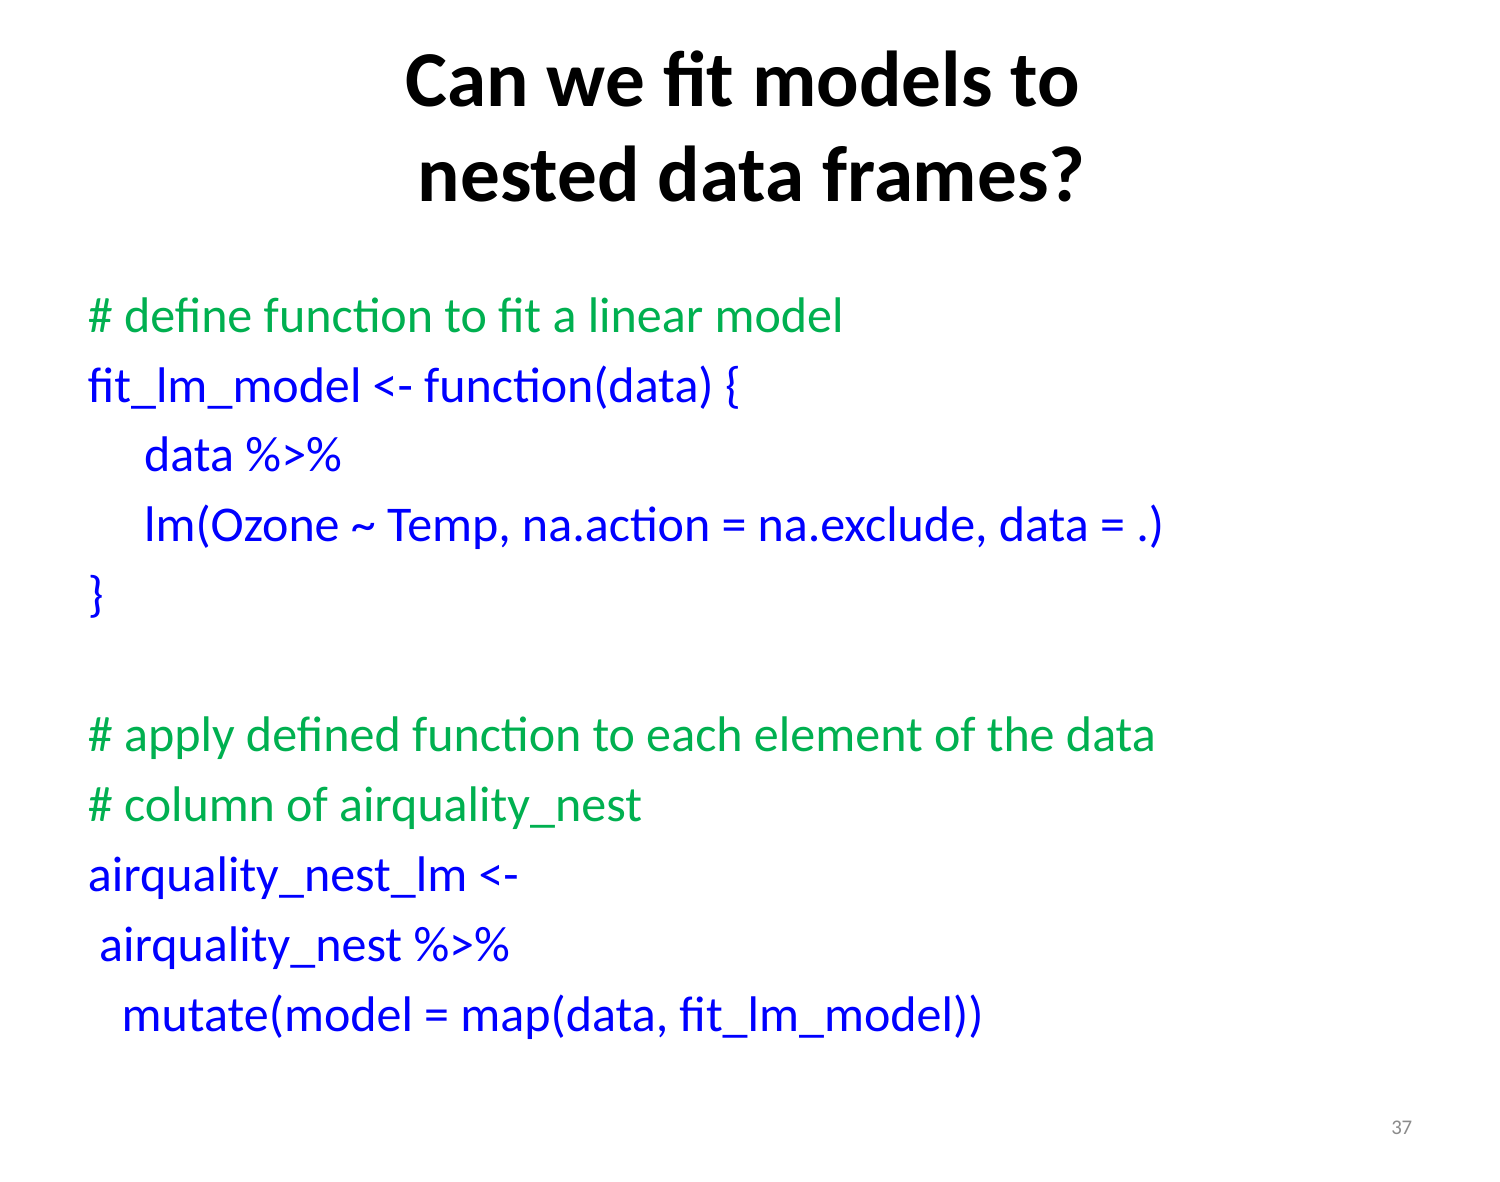

# Can we fit models to nested data frames?
# define function to fit a linear model
fit_lm_model <- function(data) {
     data %>%
     lm(Ozone ~ Temp, na.action = na.exclude, data = .)
}

# apply defined function to each element of the data
# column of airquality_nest
airquality_nest_lm <-
 airquality_nest %>%
   mutate(model = map(data, fit_lm_model))

37